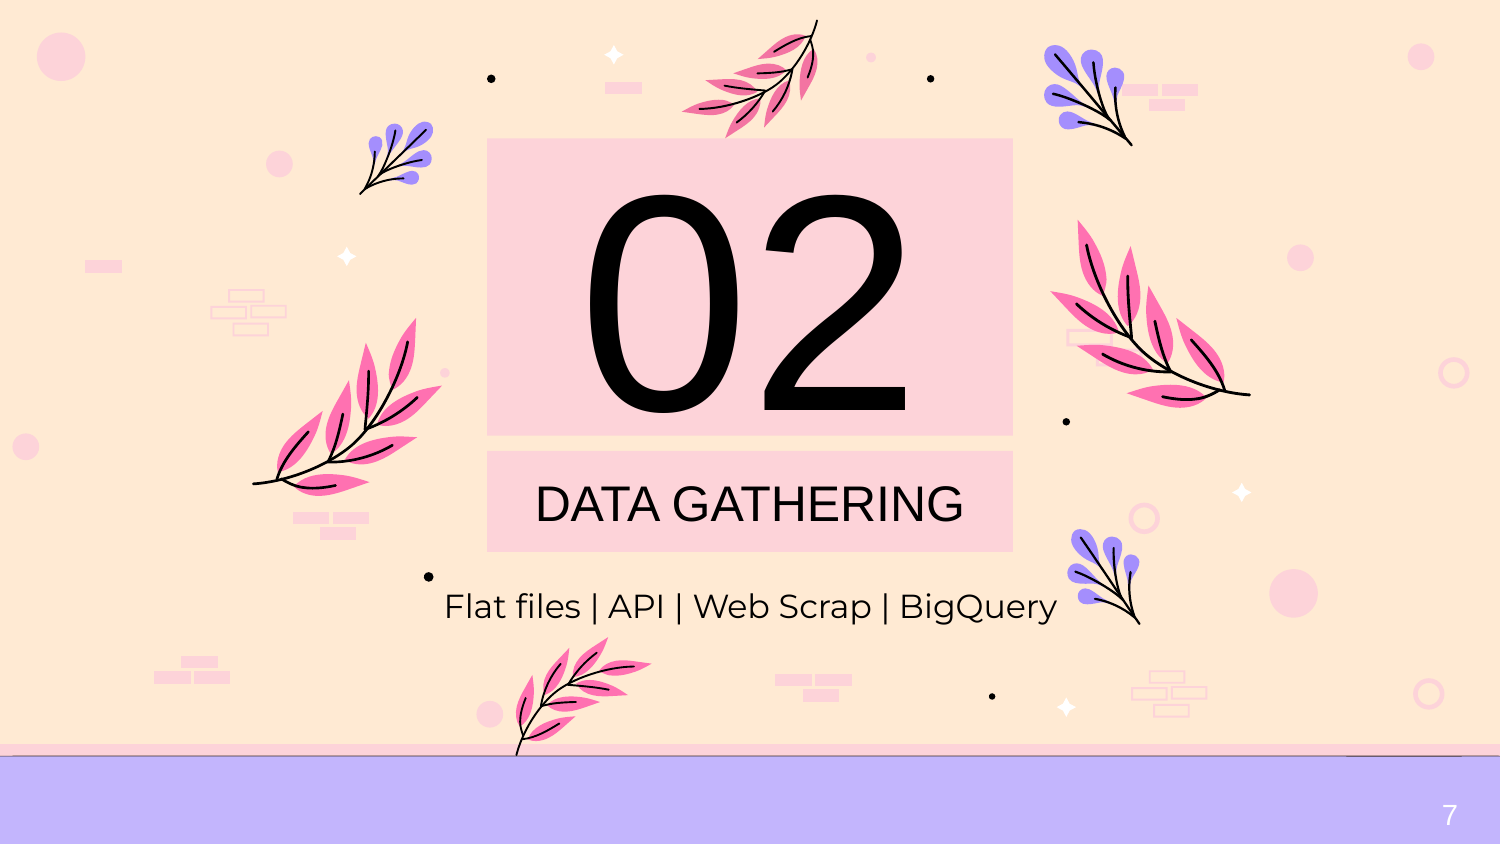

02
# DATA GATHERING
Flat files | API | Web Scrap | BigQuery
7